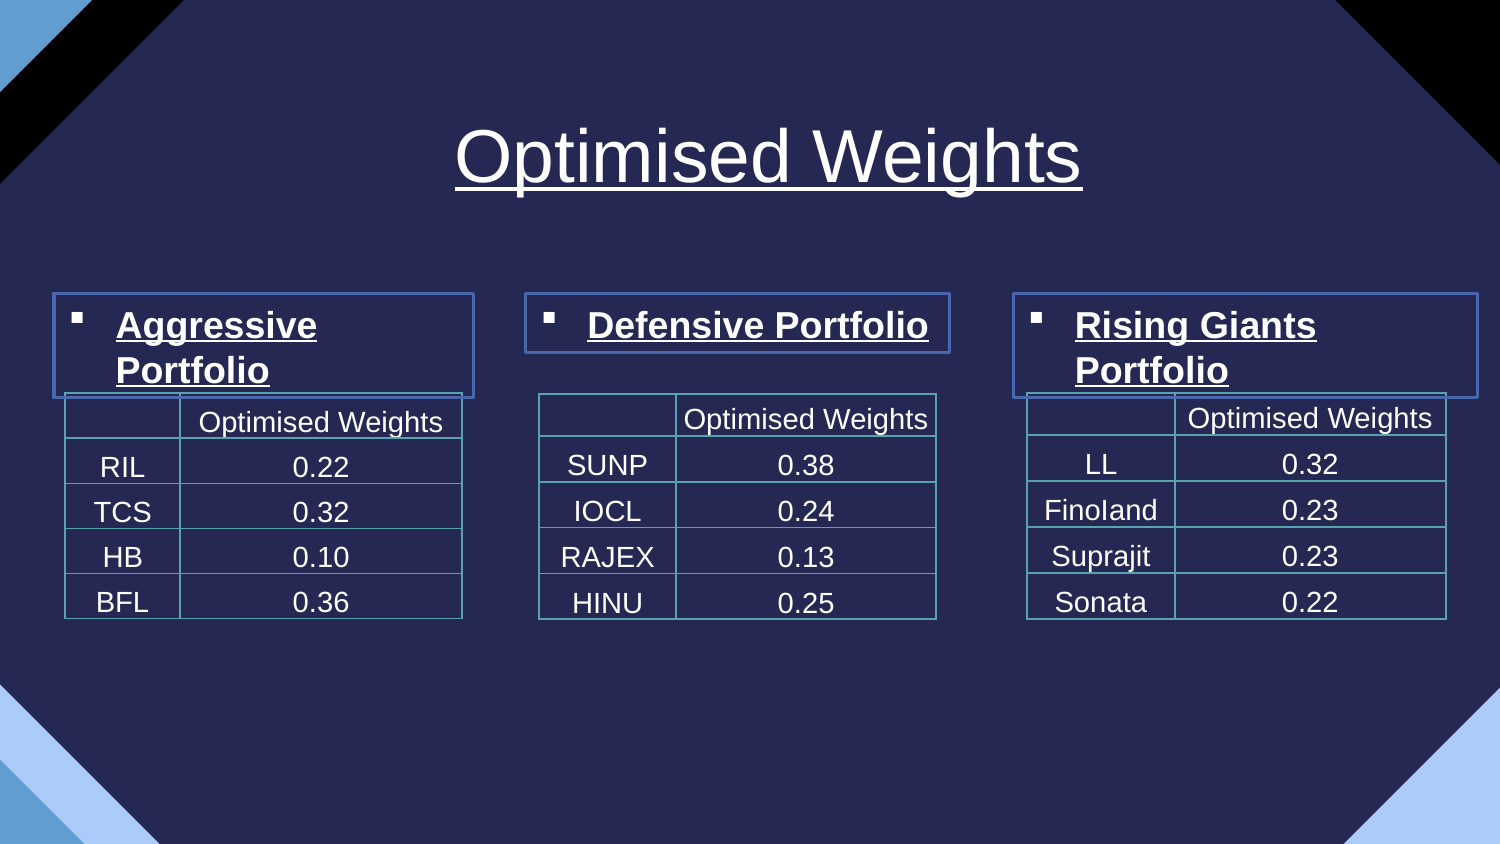

Optimised Weights
Aggressive Portfolio
Defensive Portfolio
Rising Giants Portfolio
|  | Optimised Weights |
| --- | --- |
| LL | 0.32 |
| FinoIand | 0.23 |
| Suprajit | 0.23 |
| Sonata | 0.22 |
|  | Optimised Weights |
| --- | --- |
| RIL | 0.22 |
| TCS | 0.32 |
| HB | 0.10 |
| BFL | 0.36 |
|  | Optimised Weights |
| --- | --- |
| SUNP | 0.38 |
| IOCL | 0.24 |
| RAJEX | 0.13 |
| HINU | 0.25 |